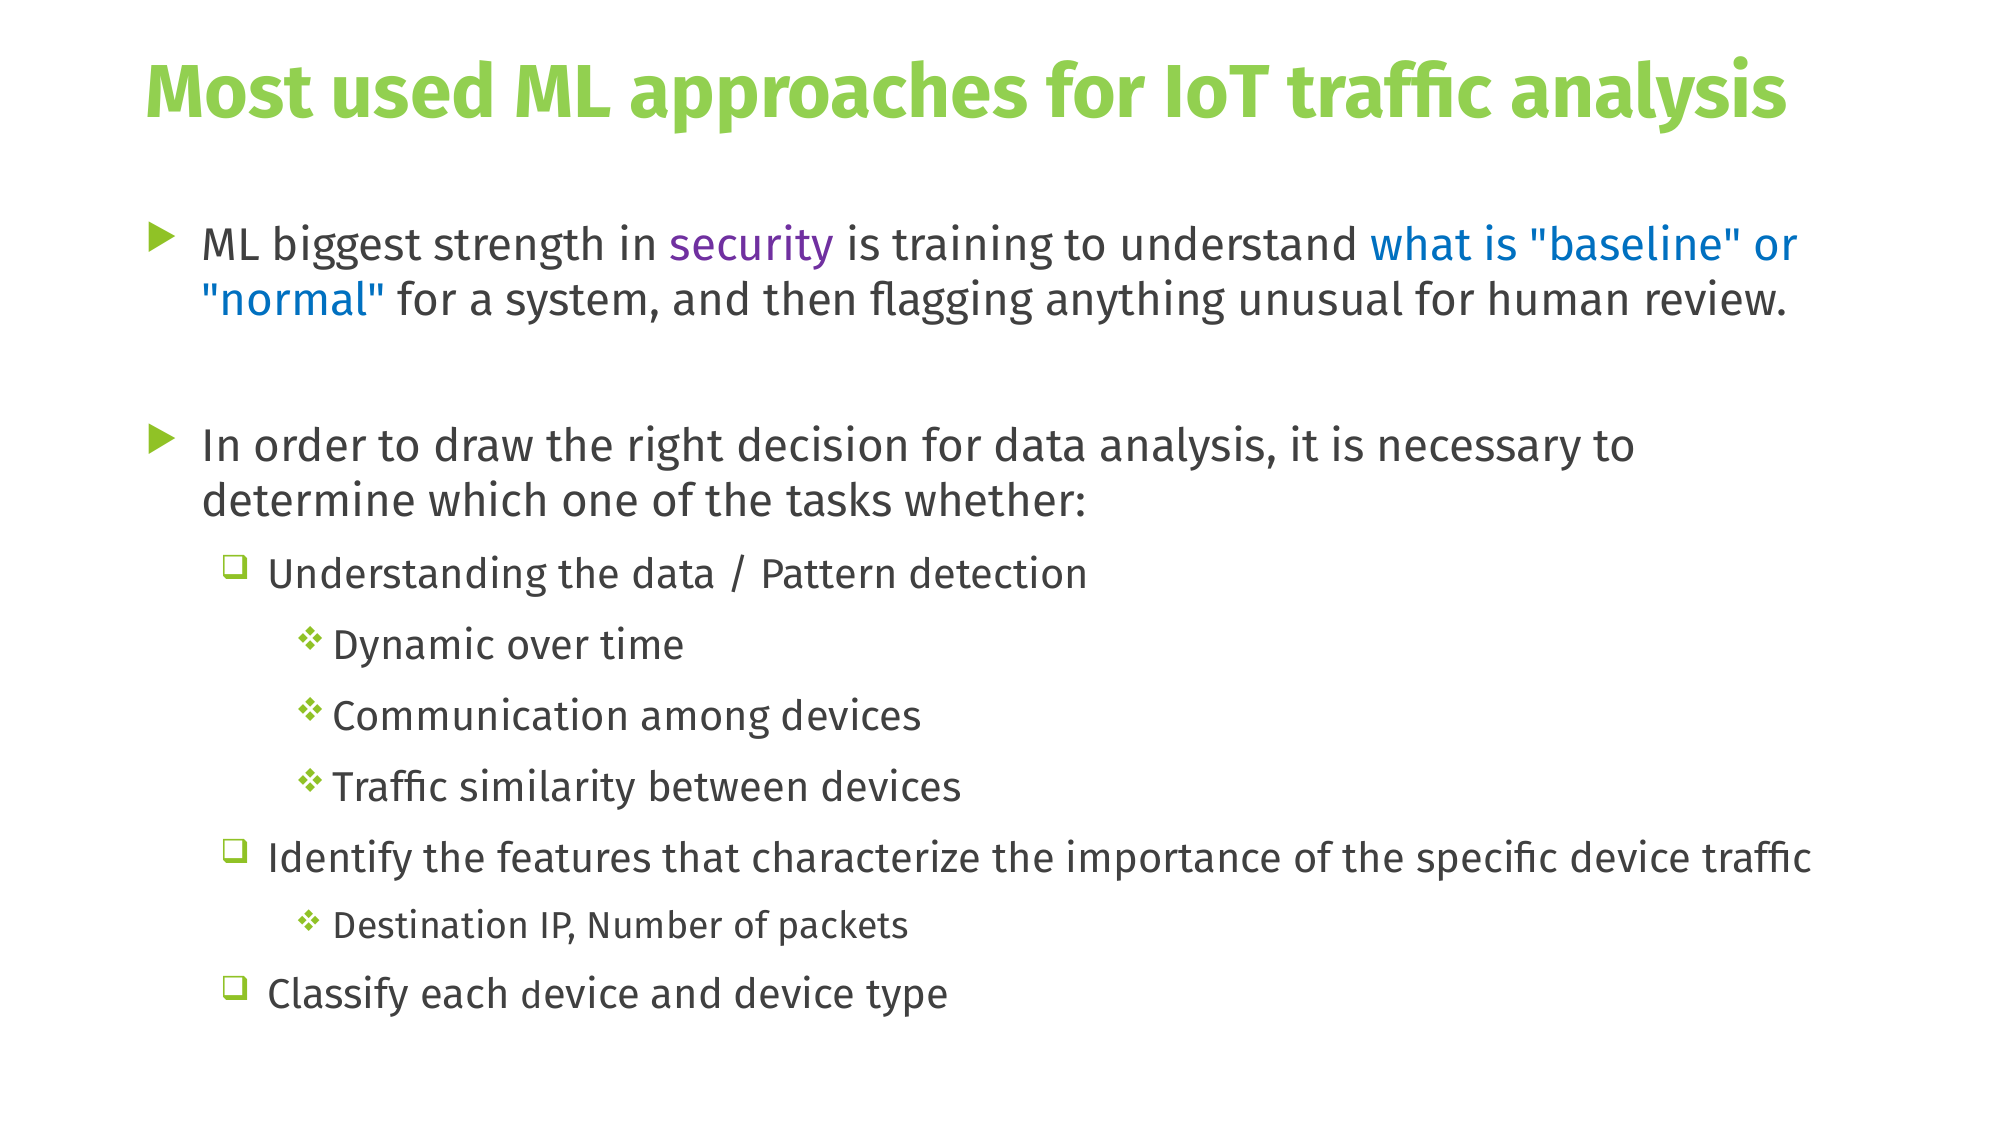

# Most used ML approaches for IoT traffic analysis
ML biggest strength in security is training to understand what is "baseline" or "normal" for a system, and then flagging anything unusual for human review.

In order to draw the right decision for data analysis, it is necessary to determine which one of the tasks whether:
Understanding the data / Pattern detection
Dynamic over time
Communication among devices
Traffic similarity between devices
Identify the features that characterize the importance of the specific device traffic
Destination IP, Number of packets
Classify each device and device type